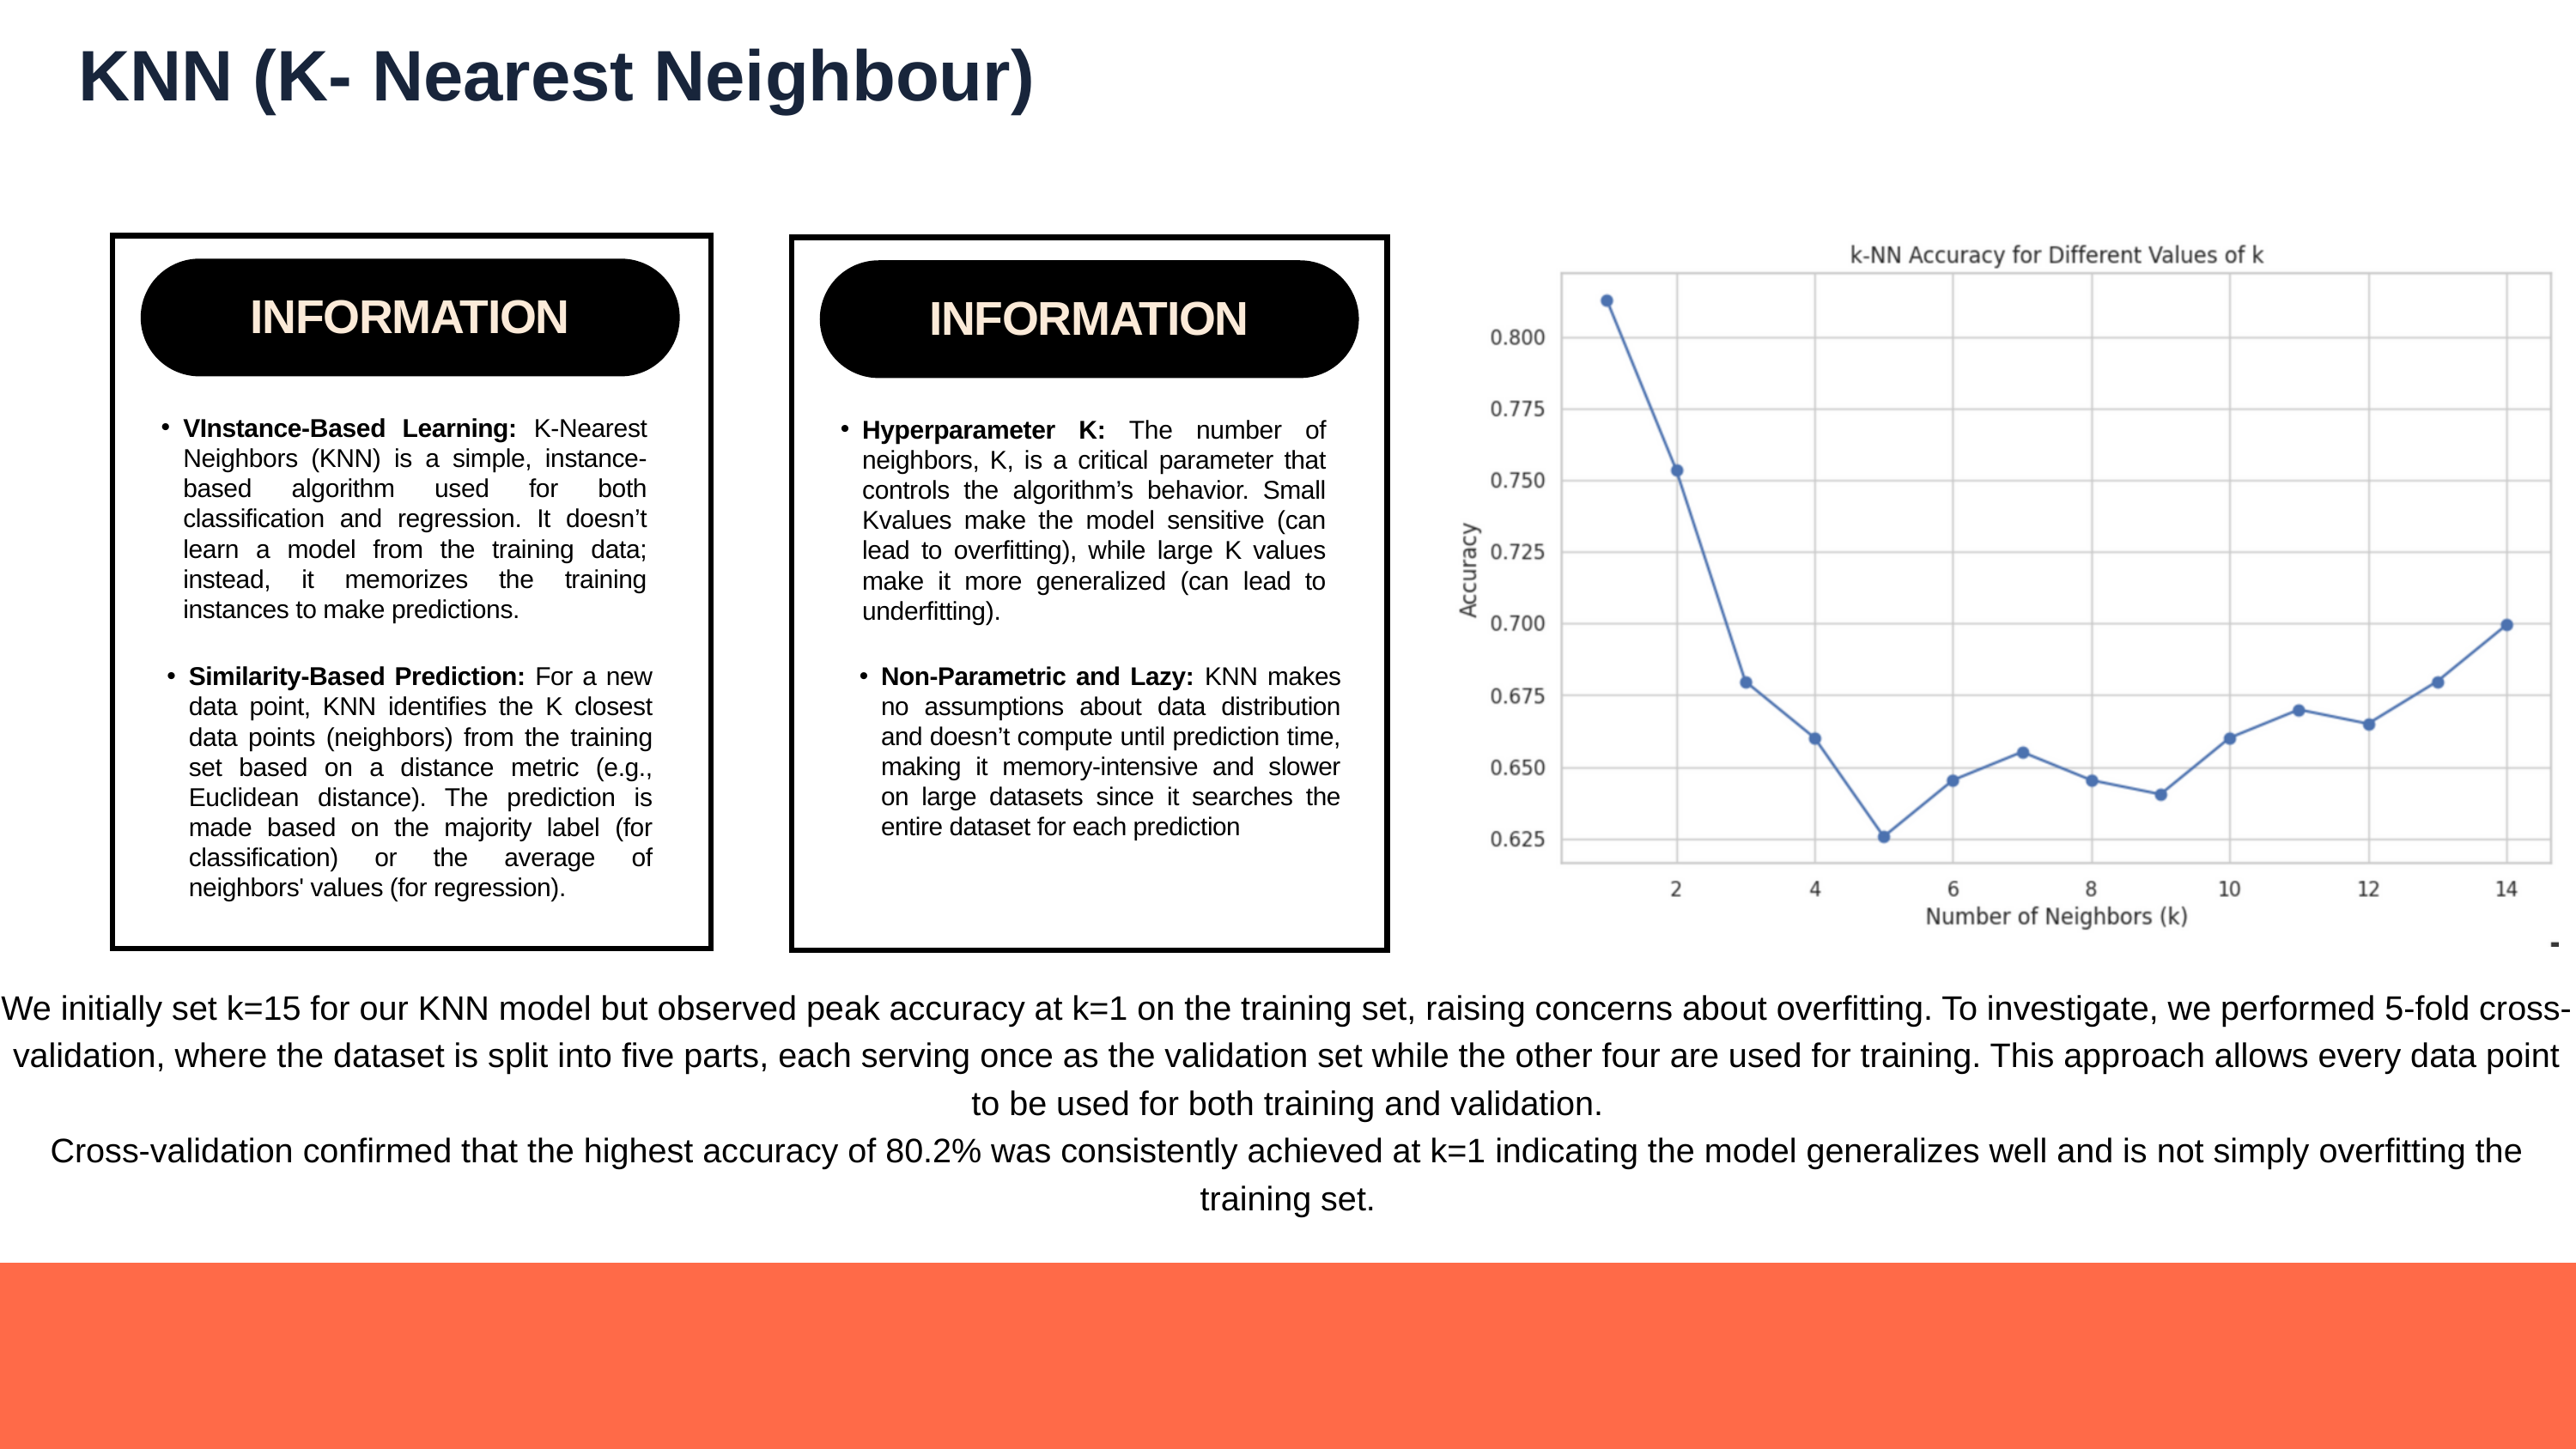

KNN (K- Nearest Neighbour)

INFORMATION
INFORMATION
VInstance-Based Learning: K-Nearest Neighbors (KNN) is a simple, instance-based algorithm used for both classification and regression. It doesn’t learn a model from the training data; instead, it memorizes the training instances to make predictions.
Hyperparameter K: The number of neighbors, K, is a critical parameter that controls the algorithm’s behavior. Small Kvalues make the model sensitive (can lead to overfitting), while large K values make it more generalized (can lead to underfitting).
Similarity-Based Prediction: For a new data point, KNN identifies the K closest data points (neighbors) from the training set based on a distance metric (e.g., Euclidean distance). The prediction is made based on the majority label (for classification) or the average of neighbors' values (for regression).
Non-Parametric and Lazy: KNN makes no assumptions about data distribution and doesn’t compute until prediction time, making it memory-intensive and slower on large datasets since it searches the entire dataset for each prediction
We initially set k=15 for our KNN model but observed peak accuracy at k=1 on the training set, raising concerns about overfitting. To investigate, we performed 5-fold cross-validation, where the dataset is split into five parts, each serving once as the validation set while the other four are used for training. This approach allows every data point to be used for both training and validation.
Cross-validation confirmed that the highest accuracy of 80.2% was consistently achieved at k=1 indicating the model generalizes well and is not simply overfitting the training set.